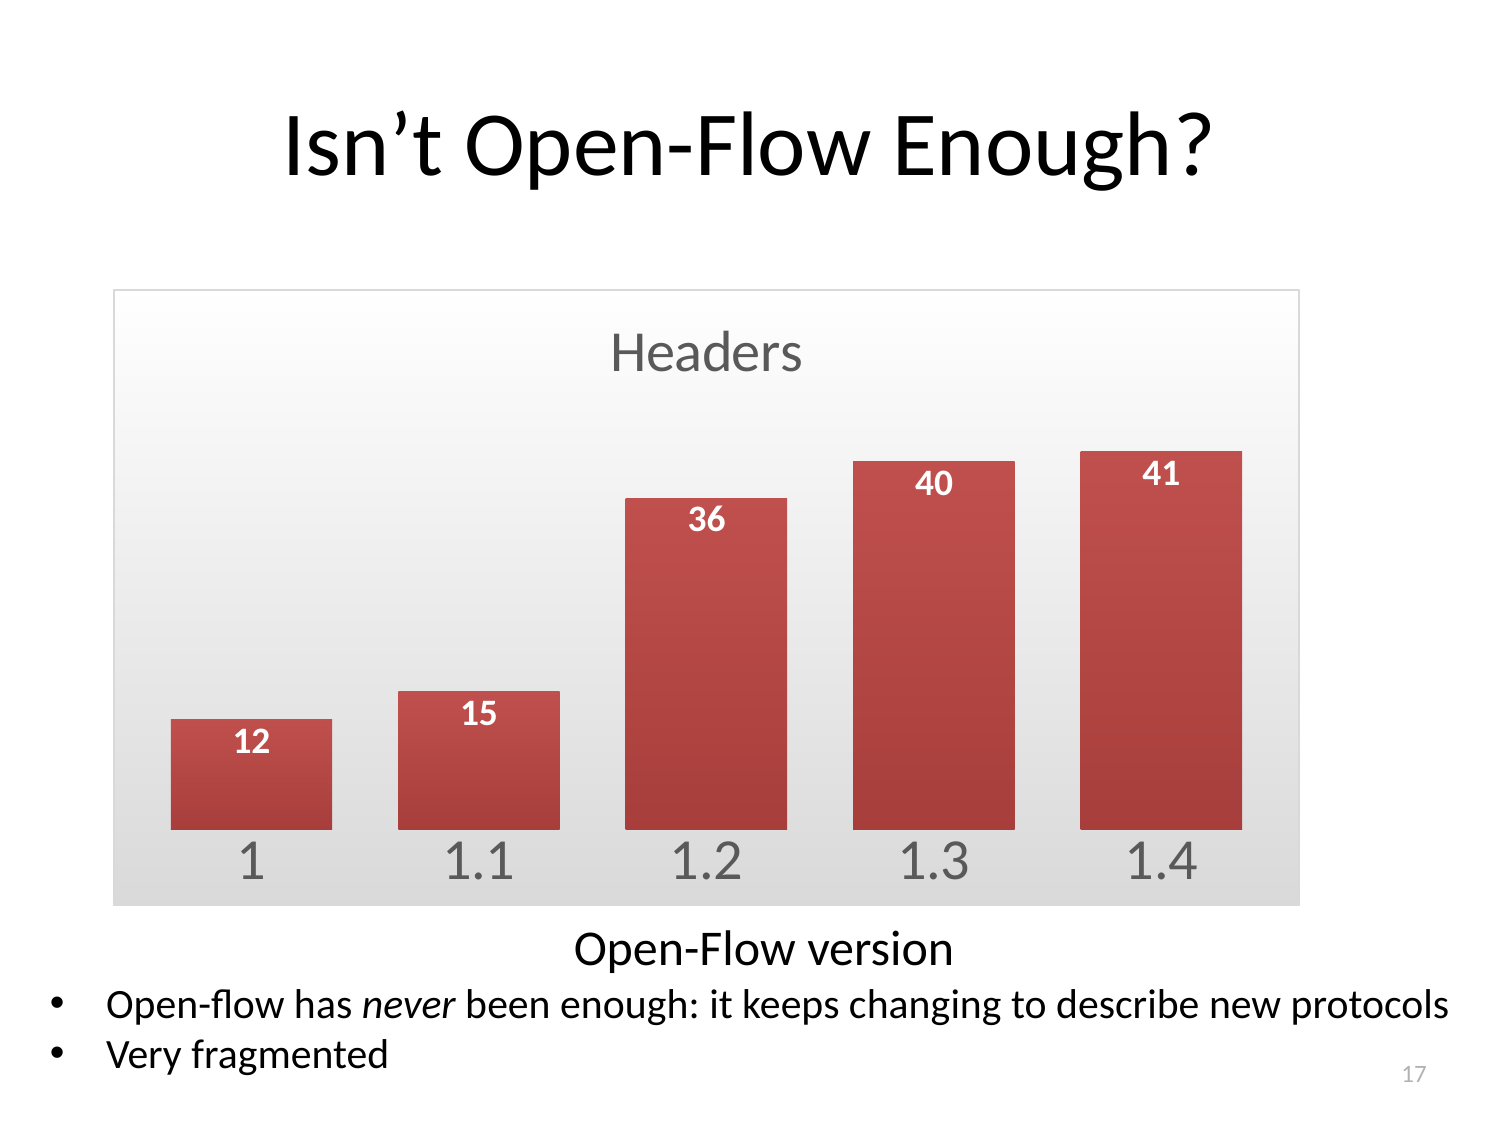

# Isn’t Open-Flow Enough?

### Chart: Headers

| Category | Headers |
|---|---|
| 1 | 12.0 |
| 1.1000000000000001 | 15.0 |
| 1.2 | 36.0 |
| 1.3 | 40.0 |
| 1.4 | 41.0 |
Open-Flow version
Open-flow has never been enough: it keeps changing to describe new protocols
Very fragmented
17